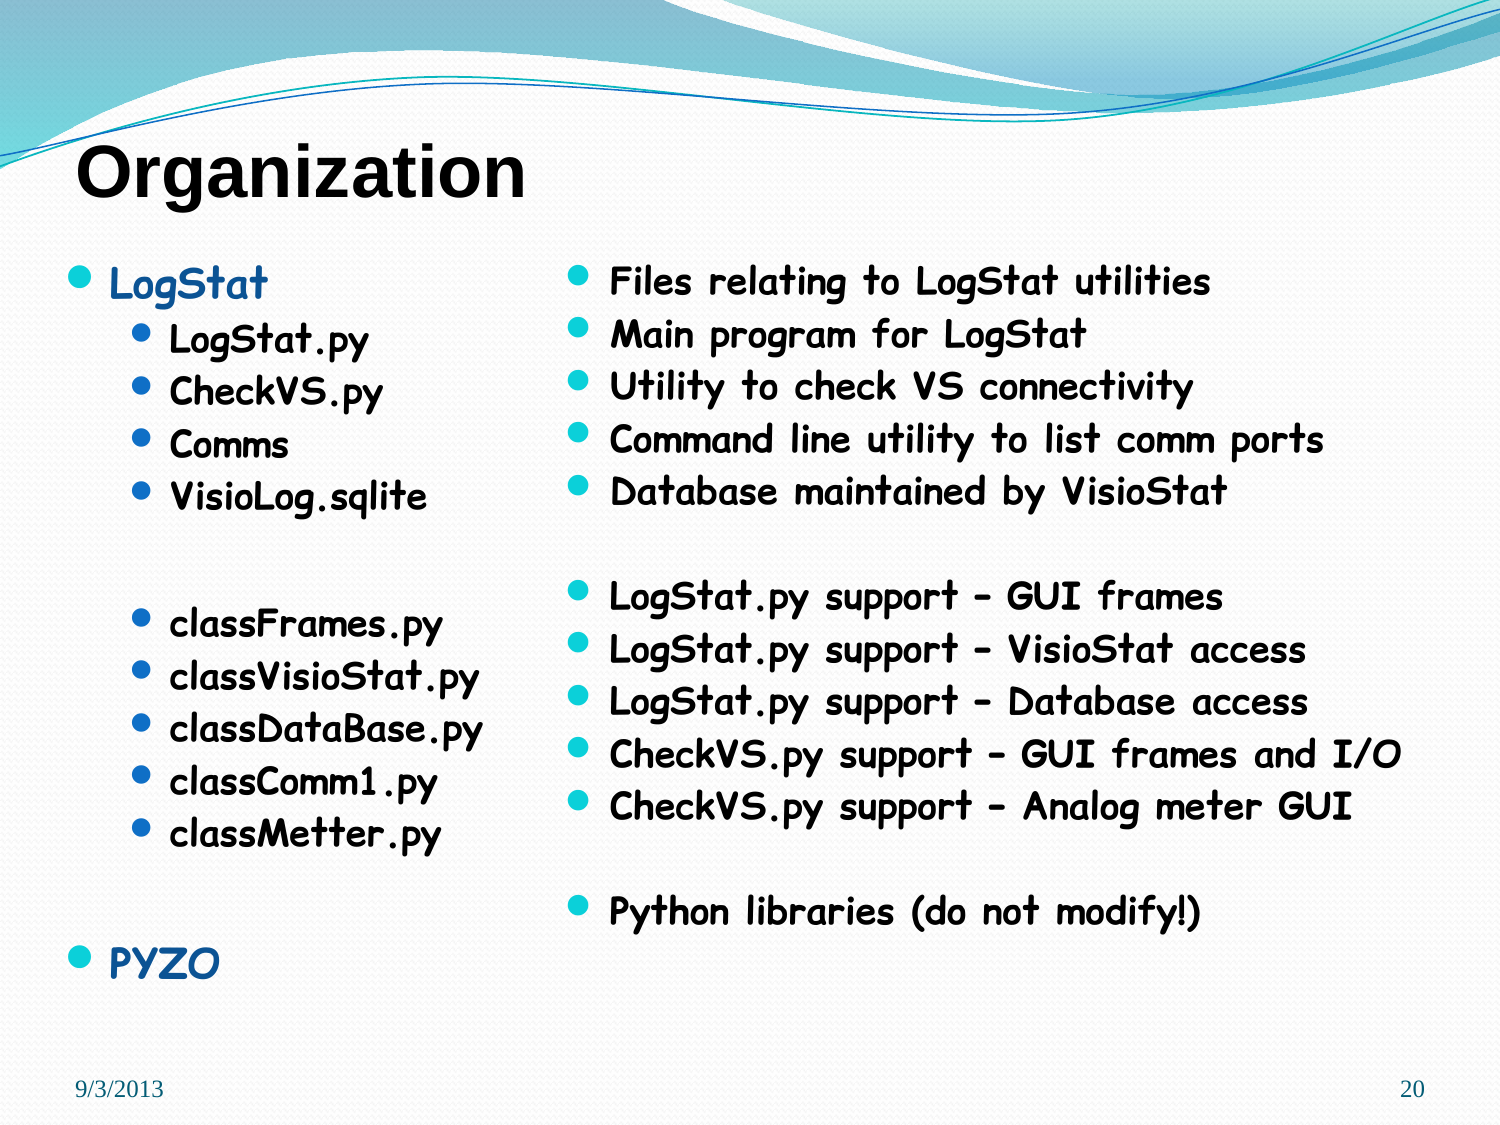

# Organization
LogStat
LogStat.py
CheckVS.py
Comms
VisioLog.sqlite

classFrames.py
classVisioStat.py
classDataBase.py
classComm1.py
classMetter.py

PYZO

Files relating to LogStat utilities
Main program for LogStat
Utility to check VS connectivity
Command line utility to list comm ports
Database maintained by VisioStat

LogStat.py support – GUI frames
LogStat.py support – VisioStat access
LogStat.py support – Database access
CheckVS.py support – GUI frames and I/O
CheckVS.py support – Analog meter GUI

Python libraries (do not modify!)
9/3/2013
20